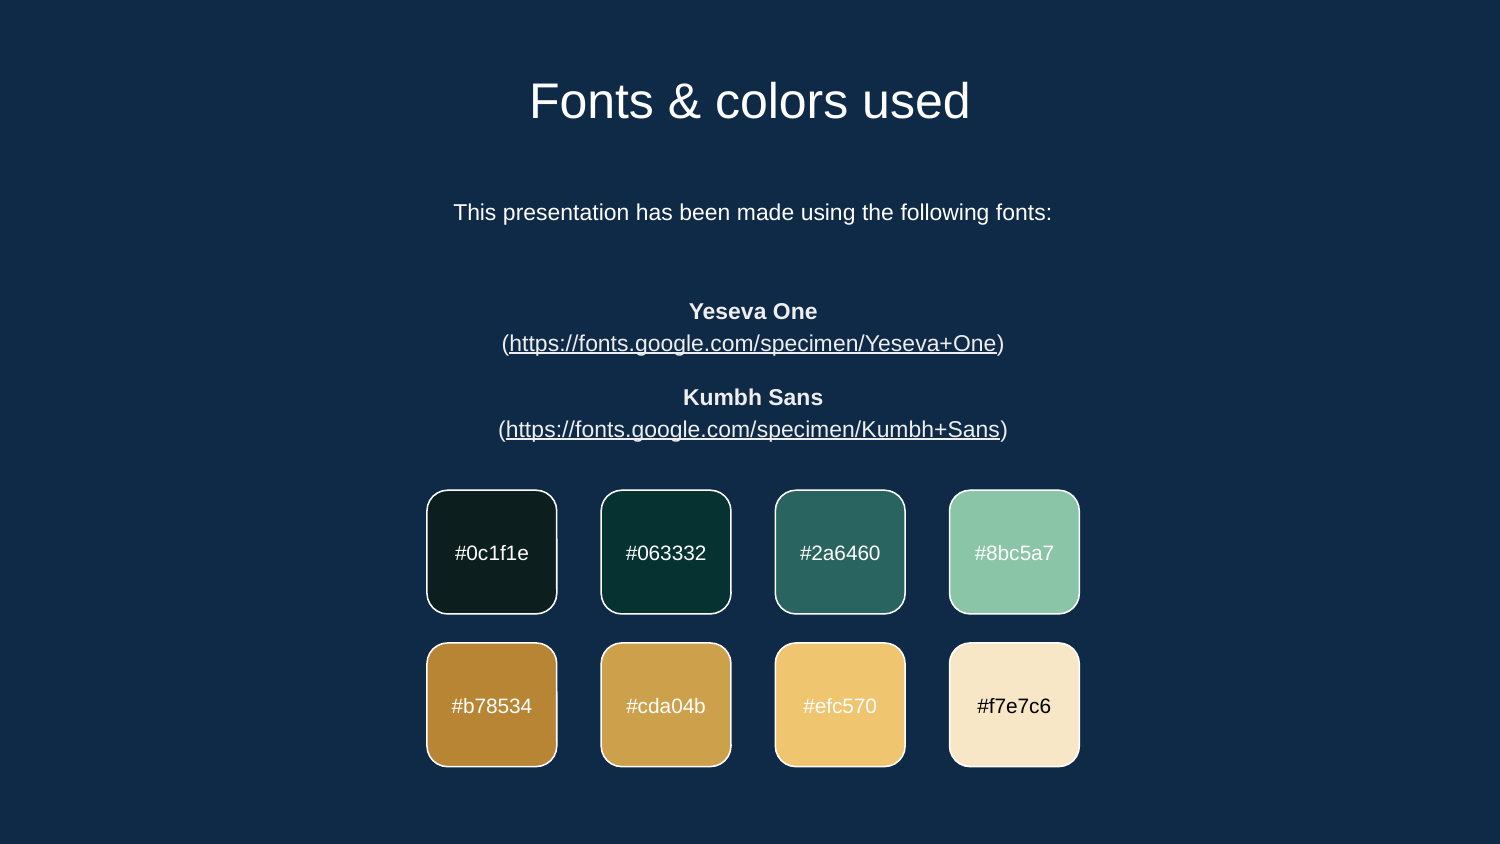

# Fonts & colors used
This presentation has been made using the following fonts:

Yeseva One
(https://fonts.google.com/specimen/Yeseva+One)

Kumbh Sans
(https://fonts.google.com/specimen/Kumbh+Sans)

#0c1f1e
#063332
#2a6460
#8bc5a7

#b78534
#cda04b
#efc570
#f7e7c6